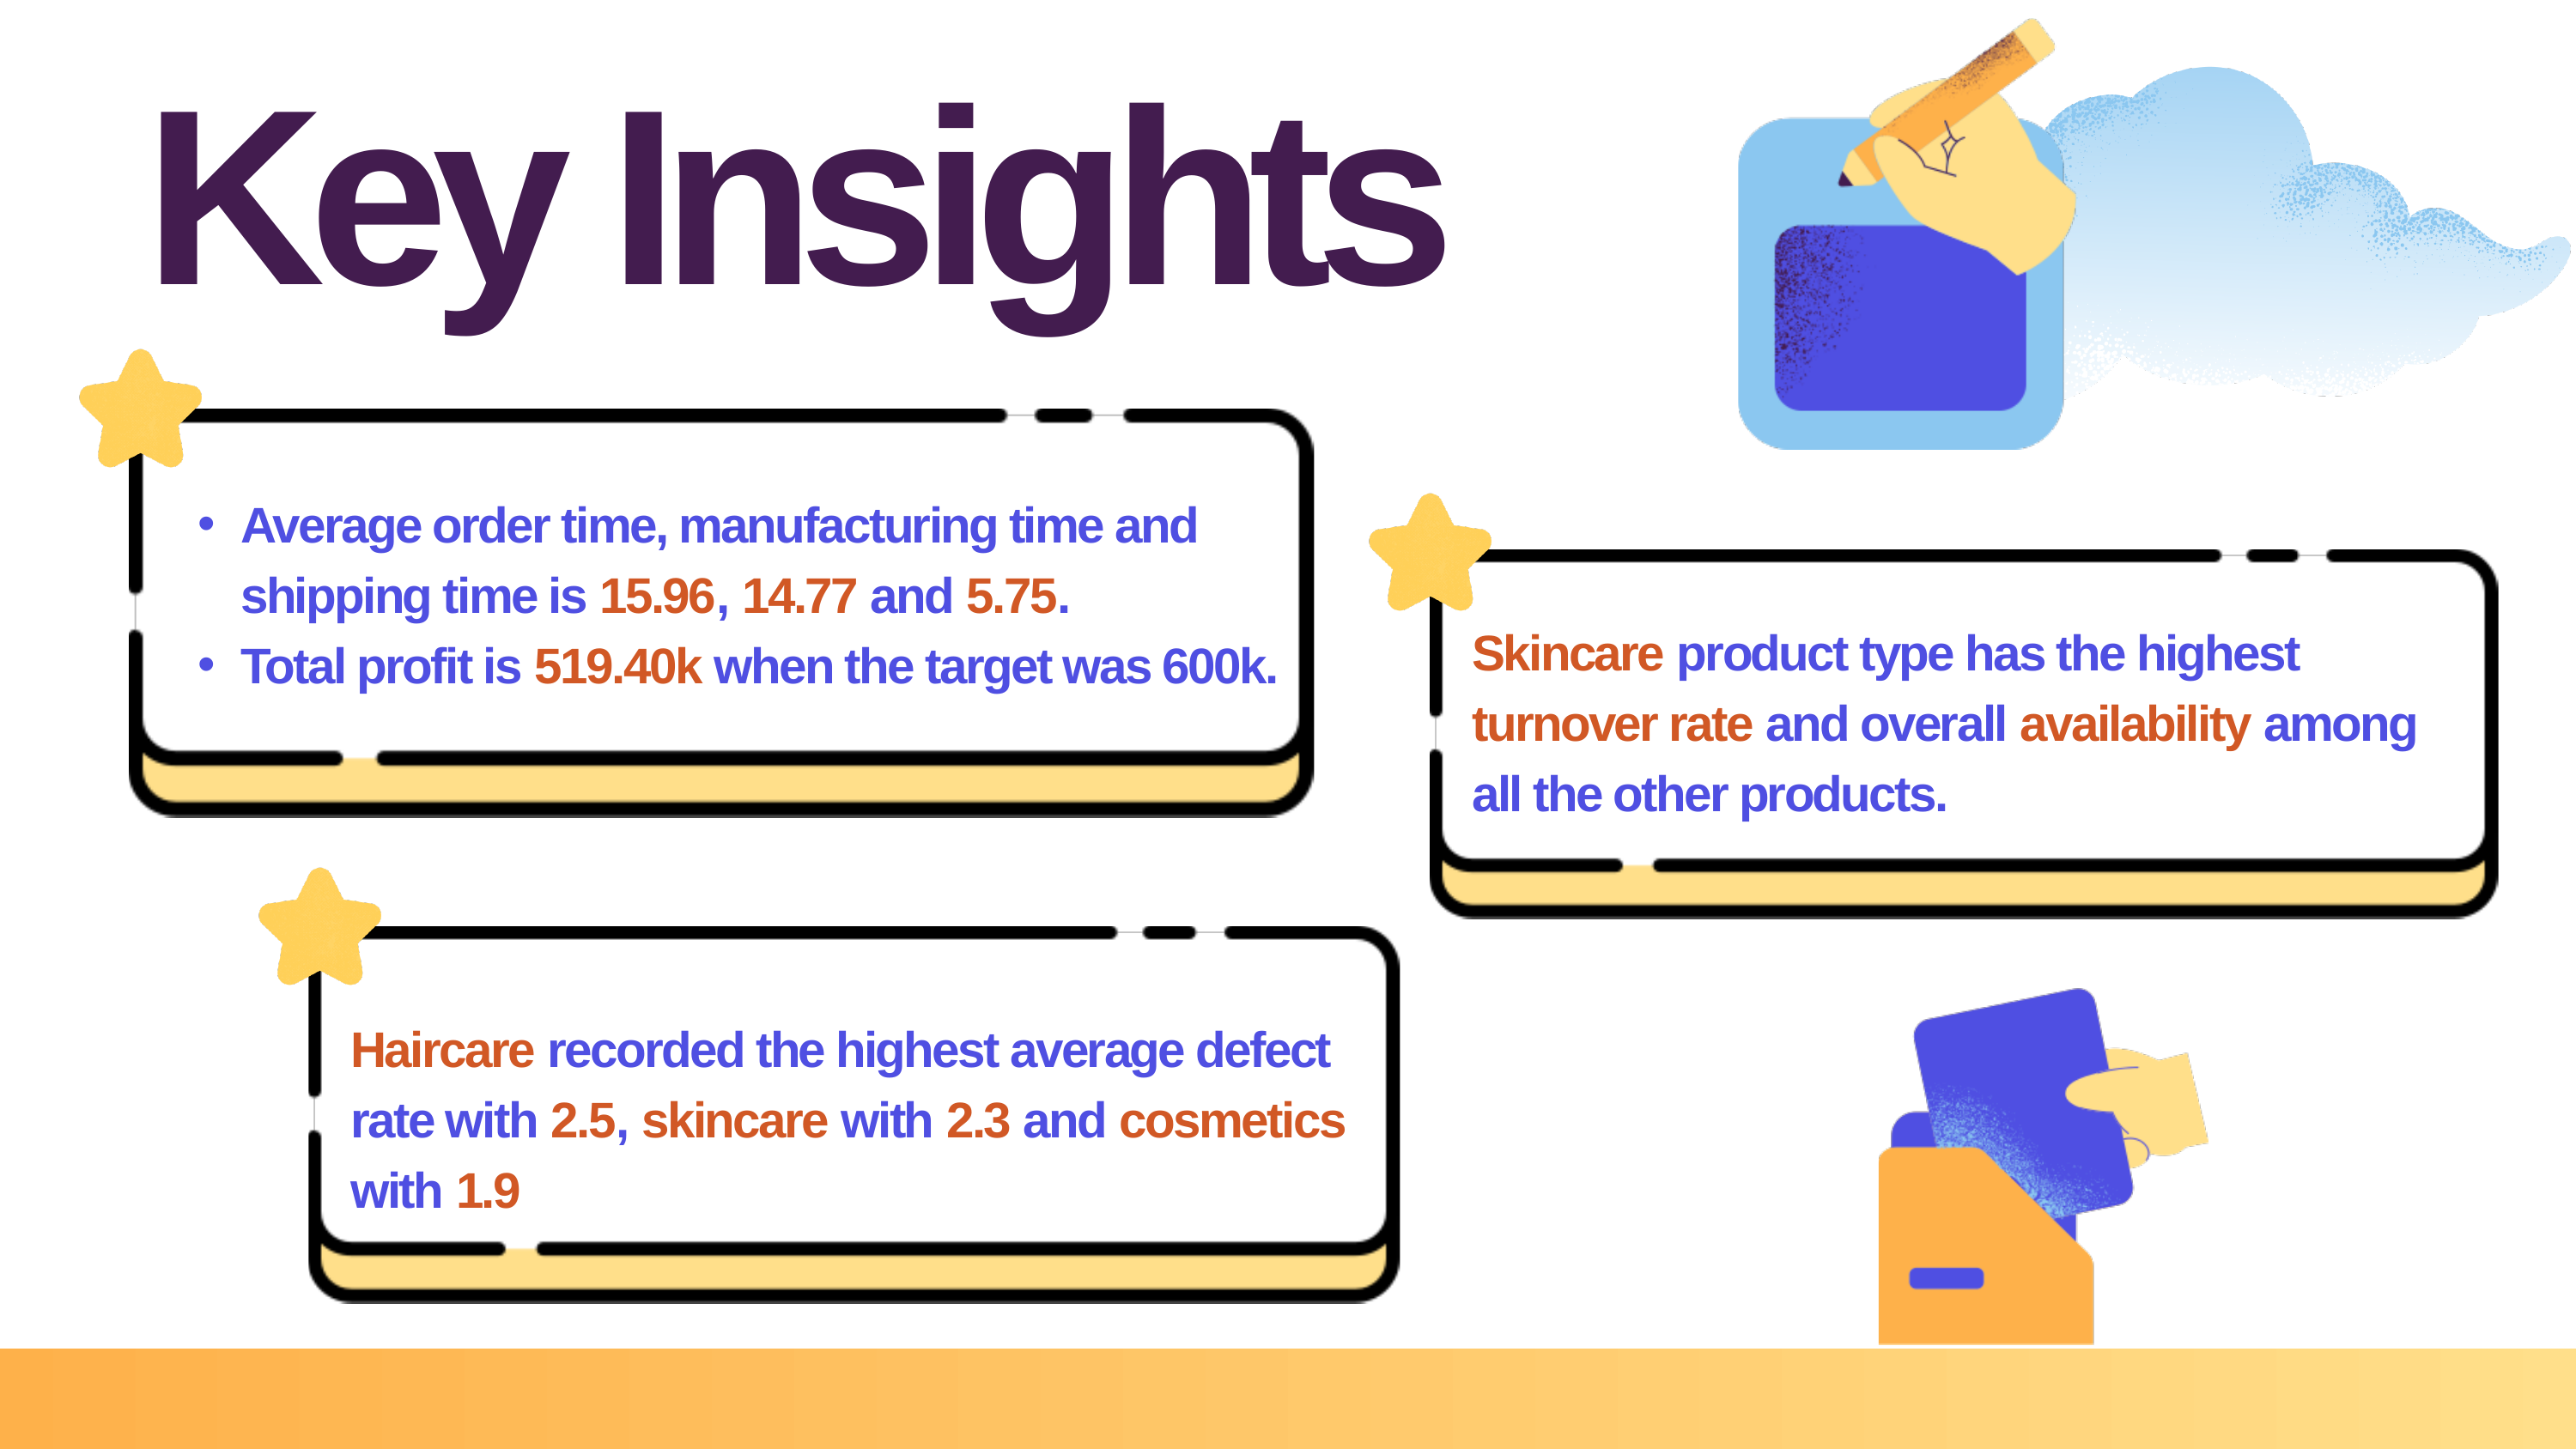

Key Insights

Average order time, manufacturing time and shipping time is 15.96, 14.77 and 5.75.
Total profit is 519.40k when the target was 600k.

Skincare product type has the highest turnover rate and overall availability among all the other products.

Haircare recorded the highest average defect rate with 2.5, skincare with 2.3 and cosmetics with 1.9